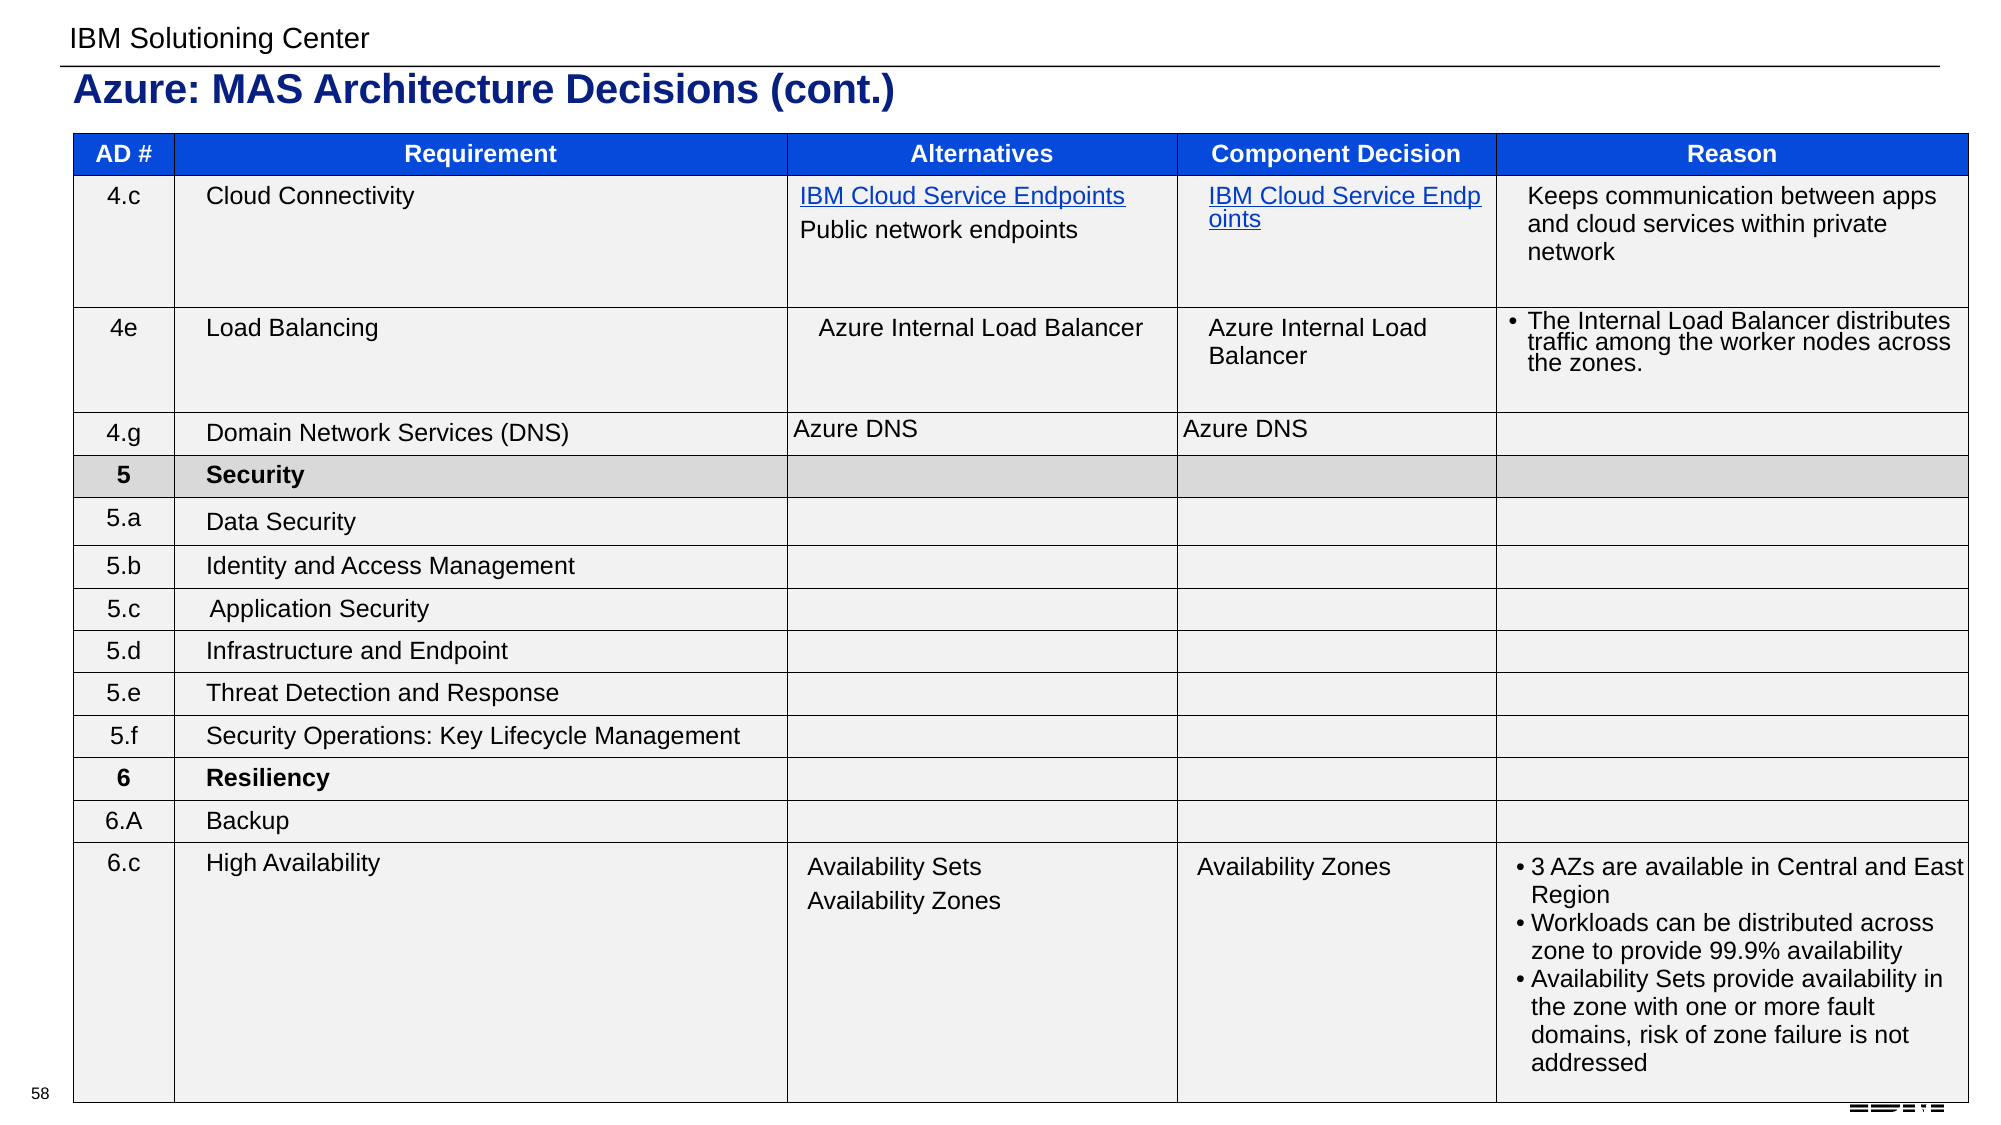

Azure: MAS Architecture Decisions (cont.)
| AD # | Requirement | Alternatives | Component Decision | Reason |
| --- | --- | --- | --- | --- |
| 4.c | Cloud Connectivity | IBM Cloud Service Endpoints Public network endpoints | IBM Cloud Service Endpoints | Keeps communication between apps and cloud services within private network |
| 4e | Load Balancing | Azure Internal Load Balancer | Azure Internal Load Balancer | The Internal Load Balancer distributes traffic among the worker nodes across the zones. |
| 4.g | Domain Network Services (DNS) | Azure DNS | Azure DNS |  |
| 5 | Security |  |  |  |
| 5.a | Data Security |  |  |  |
| 5.b | Identity and Access Management |  |  |  |
| 5.c | Application Security |  |  |  |
| 5.d | Infrastructure and Endpoint |  |  |  |
| 5.e | Threat Detection and Response |  |  |  |
| 5.f | Security Operations: Key Lifecycle Management |  |  |  |
| 6 | Resiliency |  |  |  |
| 6.A | Backup |  |  |  |
| 6.c | High Availability | Availability Sets Availability Zones | Availability Zones | 3 AZs are available in Central and East Region Workloads can be distributed across zone to provide 99.9% availability Availability Sets provide availability in the zone with one or more fault domains, risk of zone failure is not addressed |
58
Template - 2022 Edition, Version 2.04